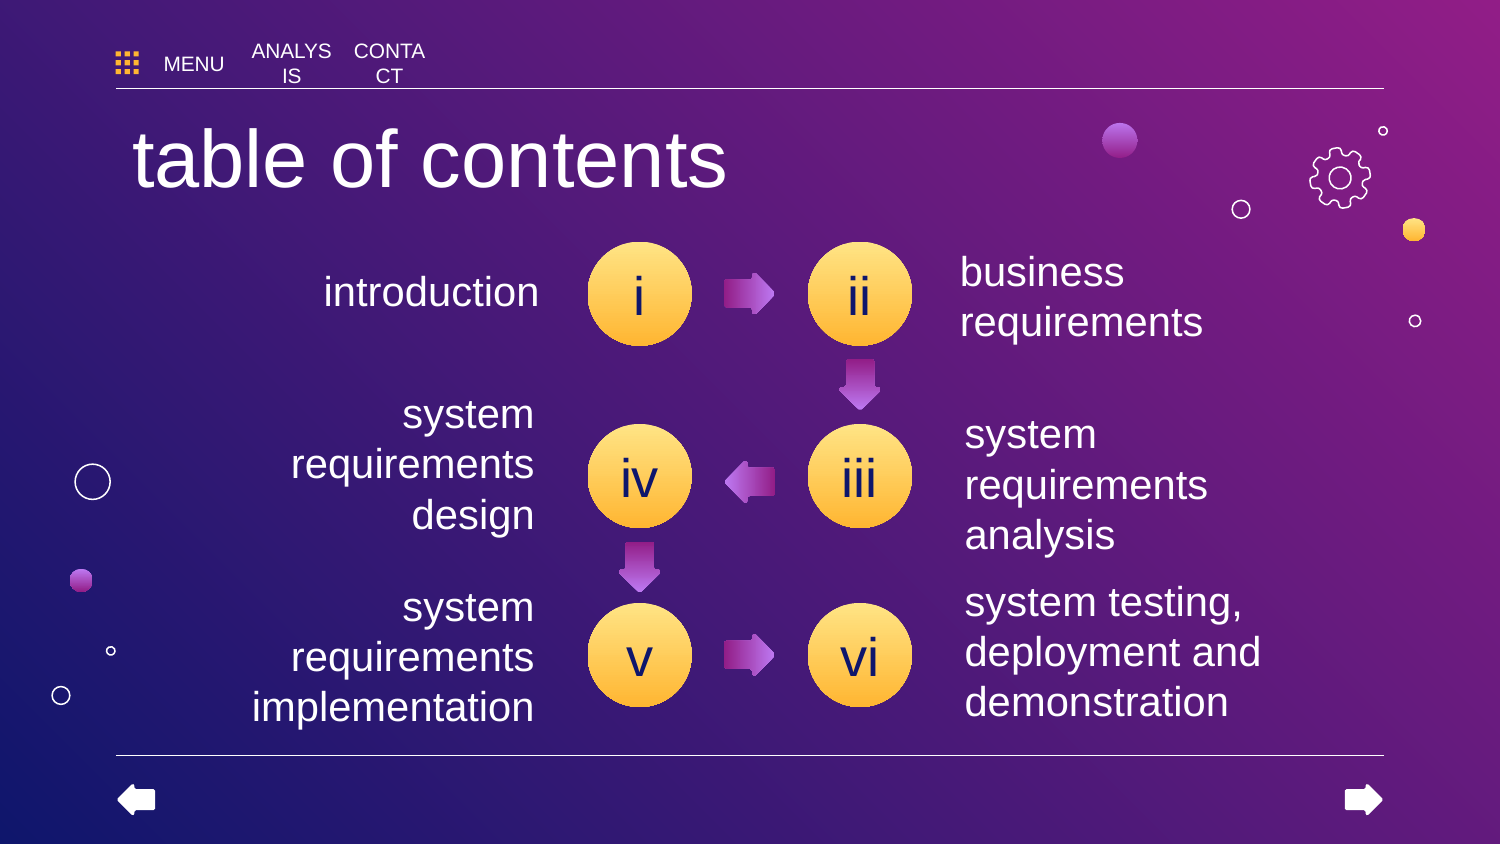

MENU
ANALYSIS
CONTACT

# table of contents

business requirements

i
ii
introduction

system requirements analysis
system requirements design

iv
iii

system testing, deployment and demonstration
v
vi
system requirements implementation